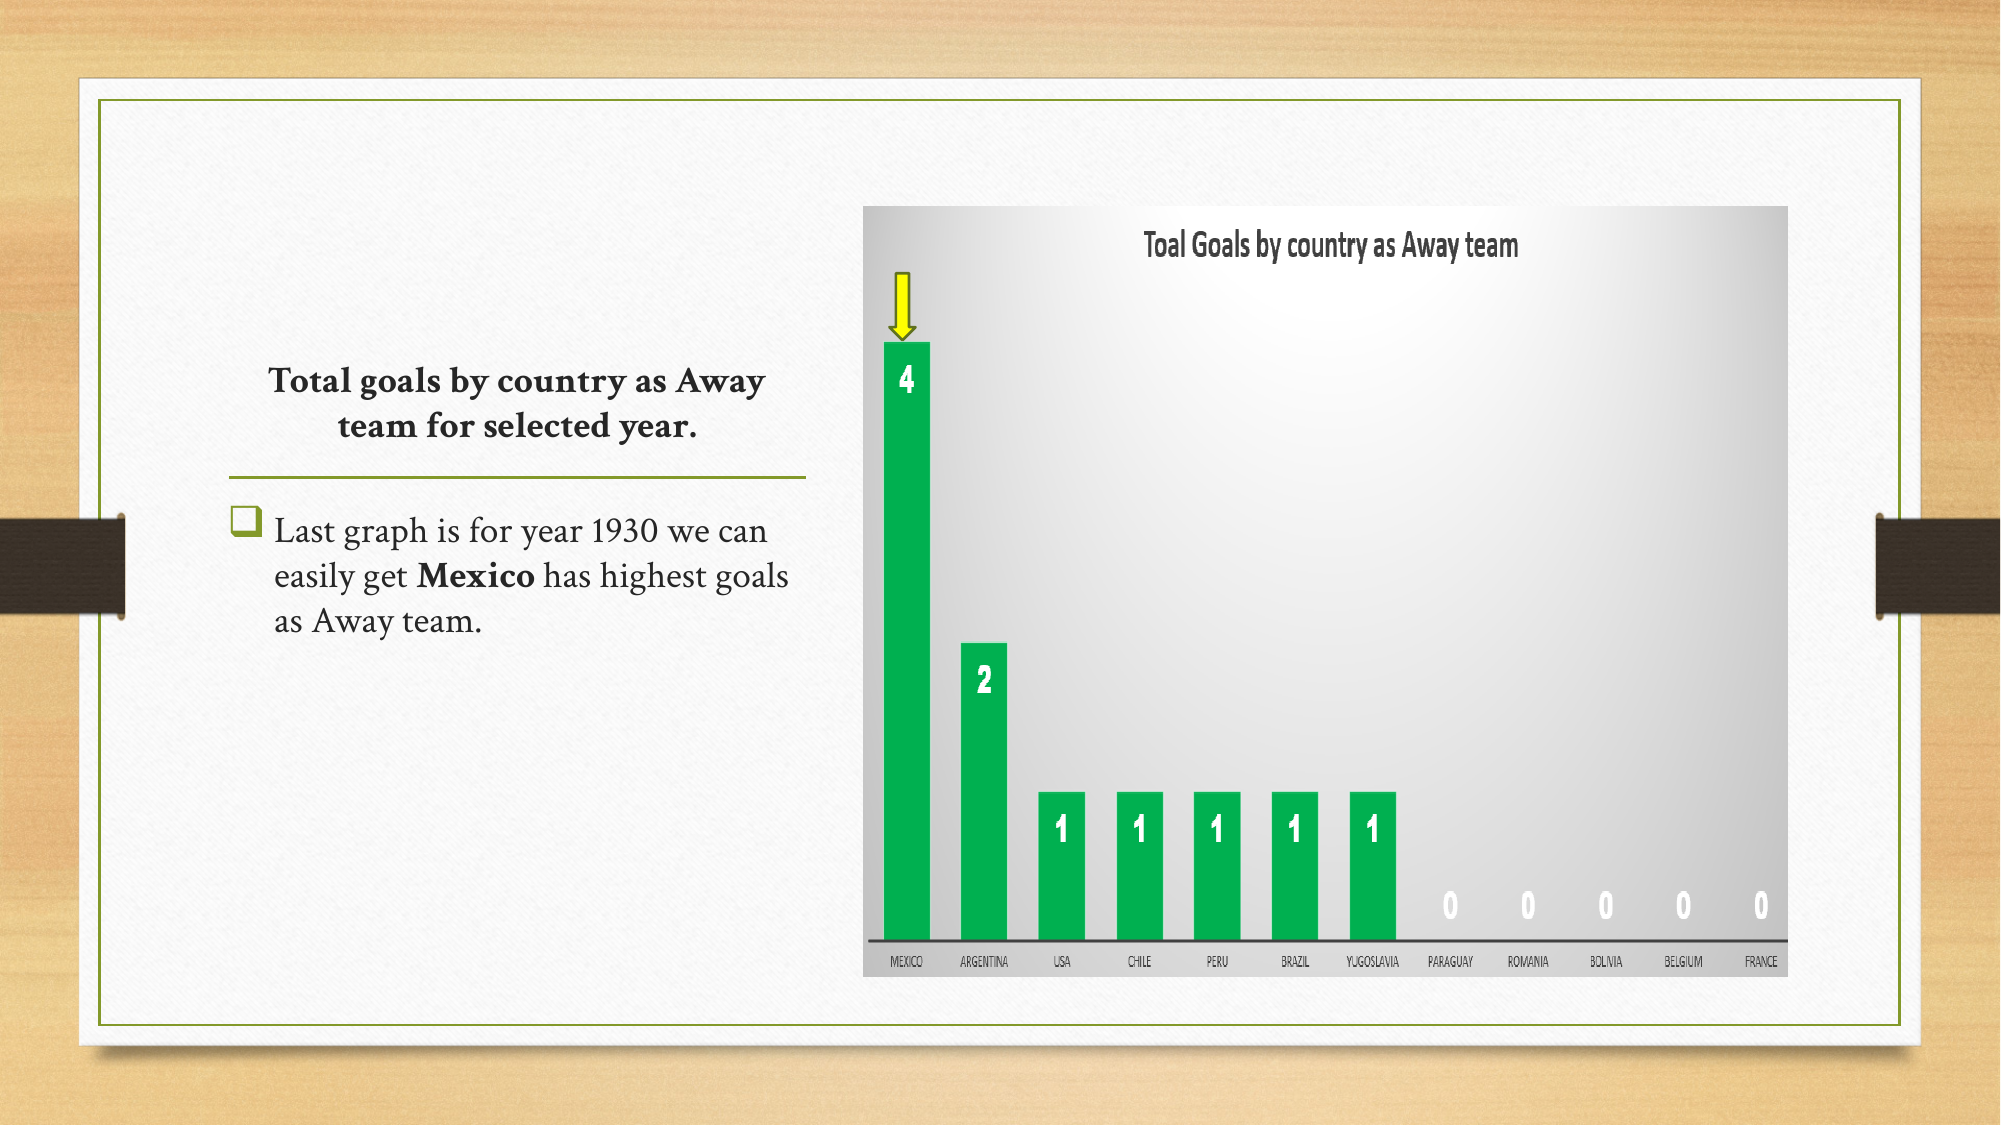

### Chart

| Category |
|---|

### Chart

| Category |
|---|

### Chart

| Category |
|---|
# Total goals by country as Away team for selected year.

Last graph is for year 1930 we can easily get Mexico has highest goals as Away team.